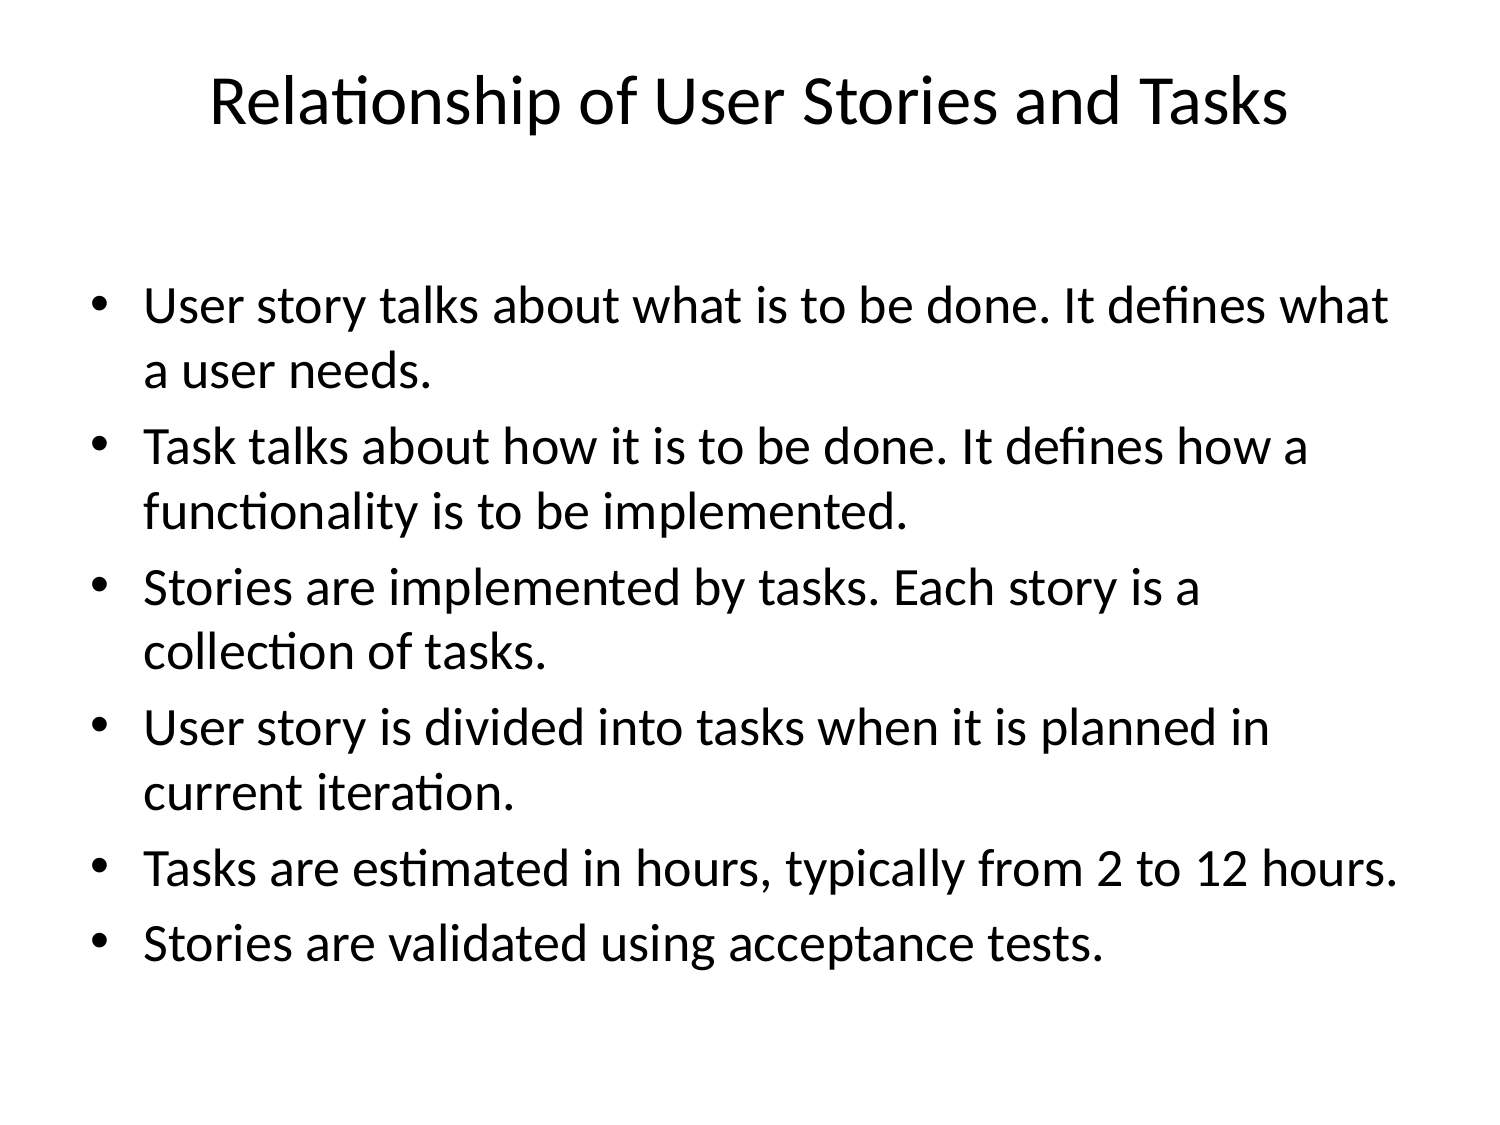

# Relationship of User Stories and Tasks
User story talks about what is to be done. It defines what a user needs.
Task talks about how it is to be done. It defines how a functionality is to be implemented.
Stories are implemented by tasks. Each story is a collection of tasks.
User story is divided into tasks when it is planned in current iteration.
Tasks are estimated in hours, typically from 2 to 12 hours.
Stories are validated using acceptance tests.